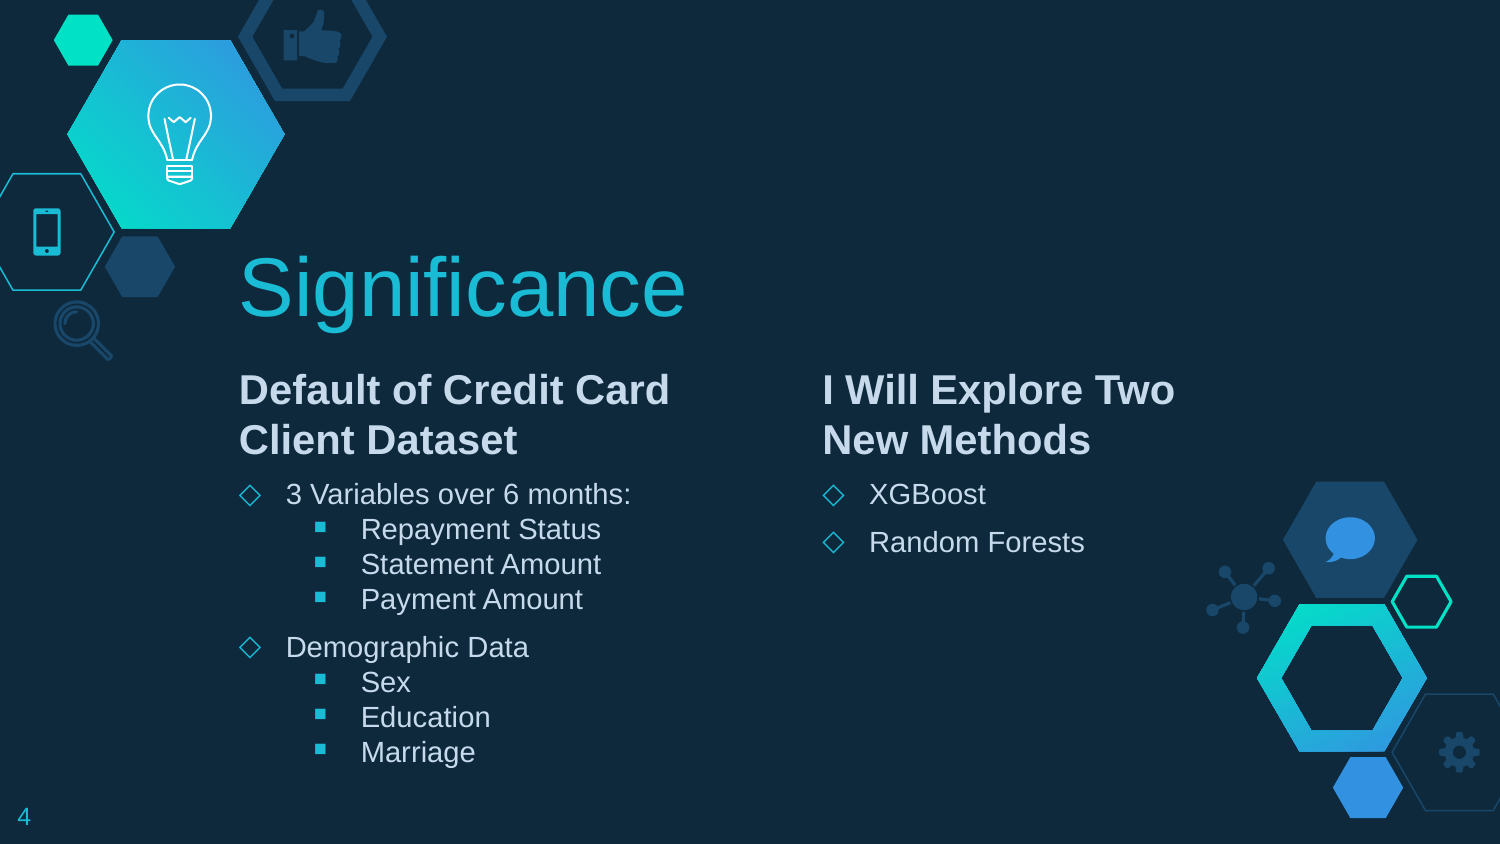

# Significance
Default of Credit Card Client Dataset
3 Variables over 6 months:
Repayment Status
Statement Amount
Payment Amount
Demographic Data
Sex
Education
Marriage
I Will Explore Two New Methods
XGBoost
Random Forests
4